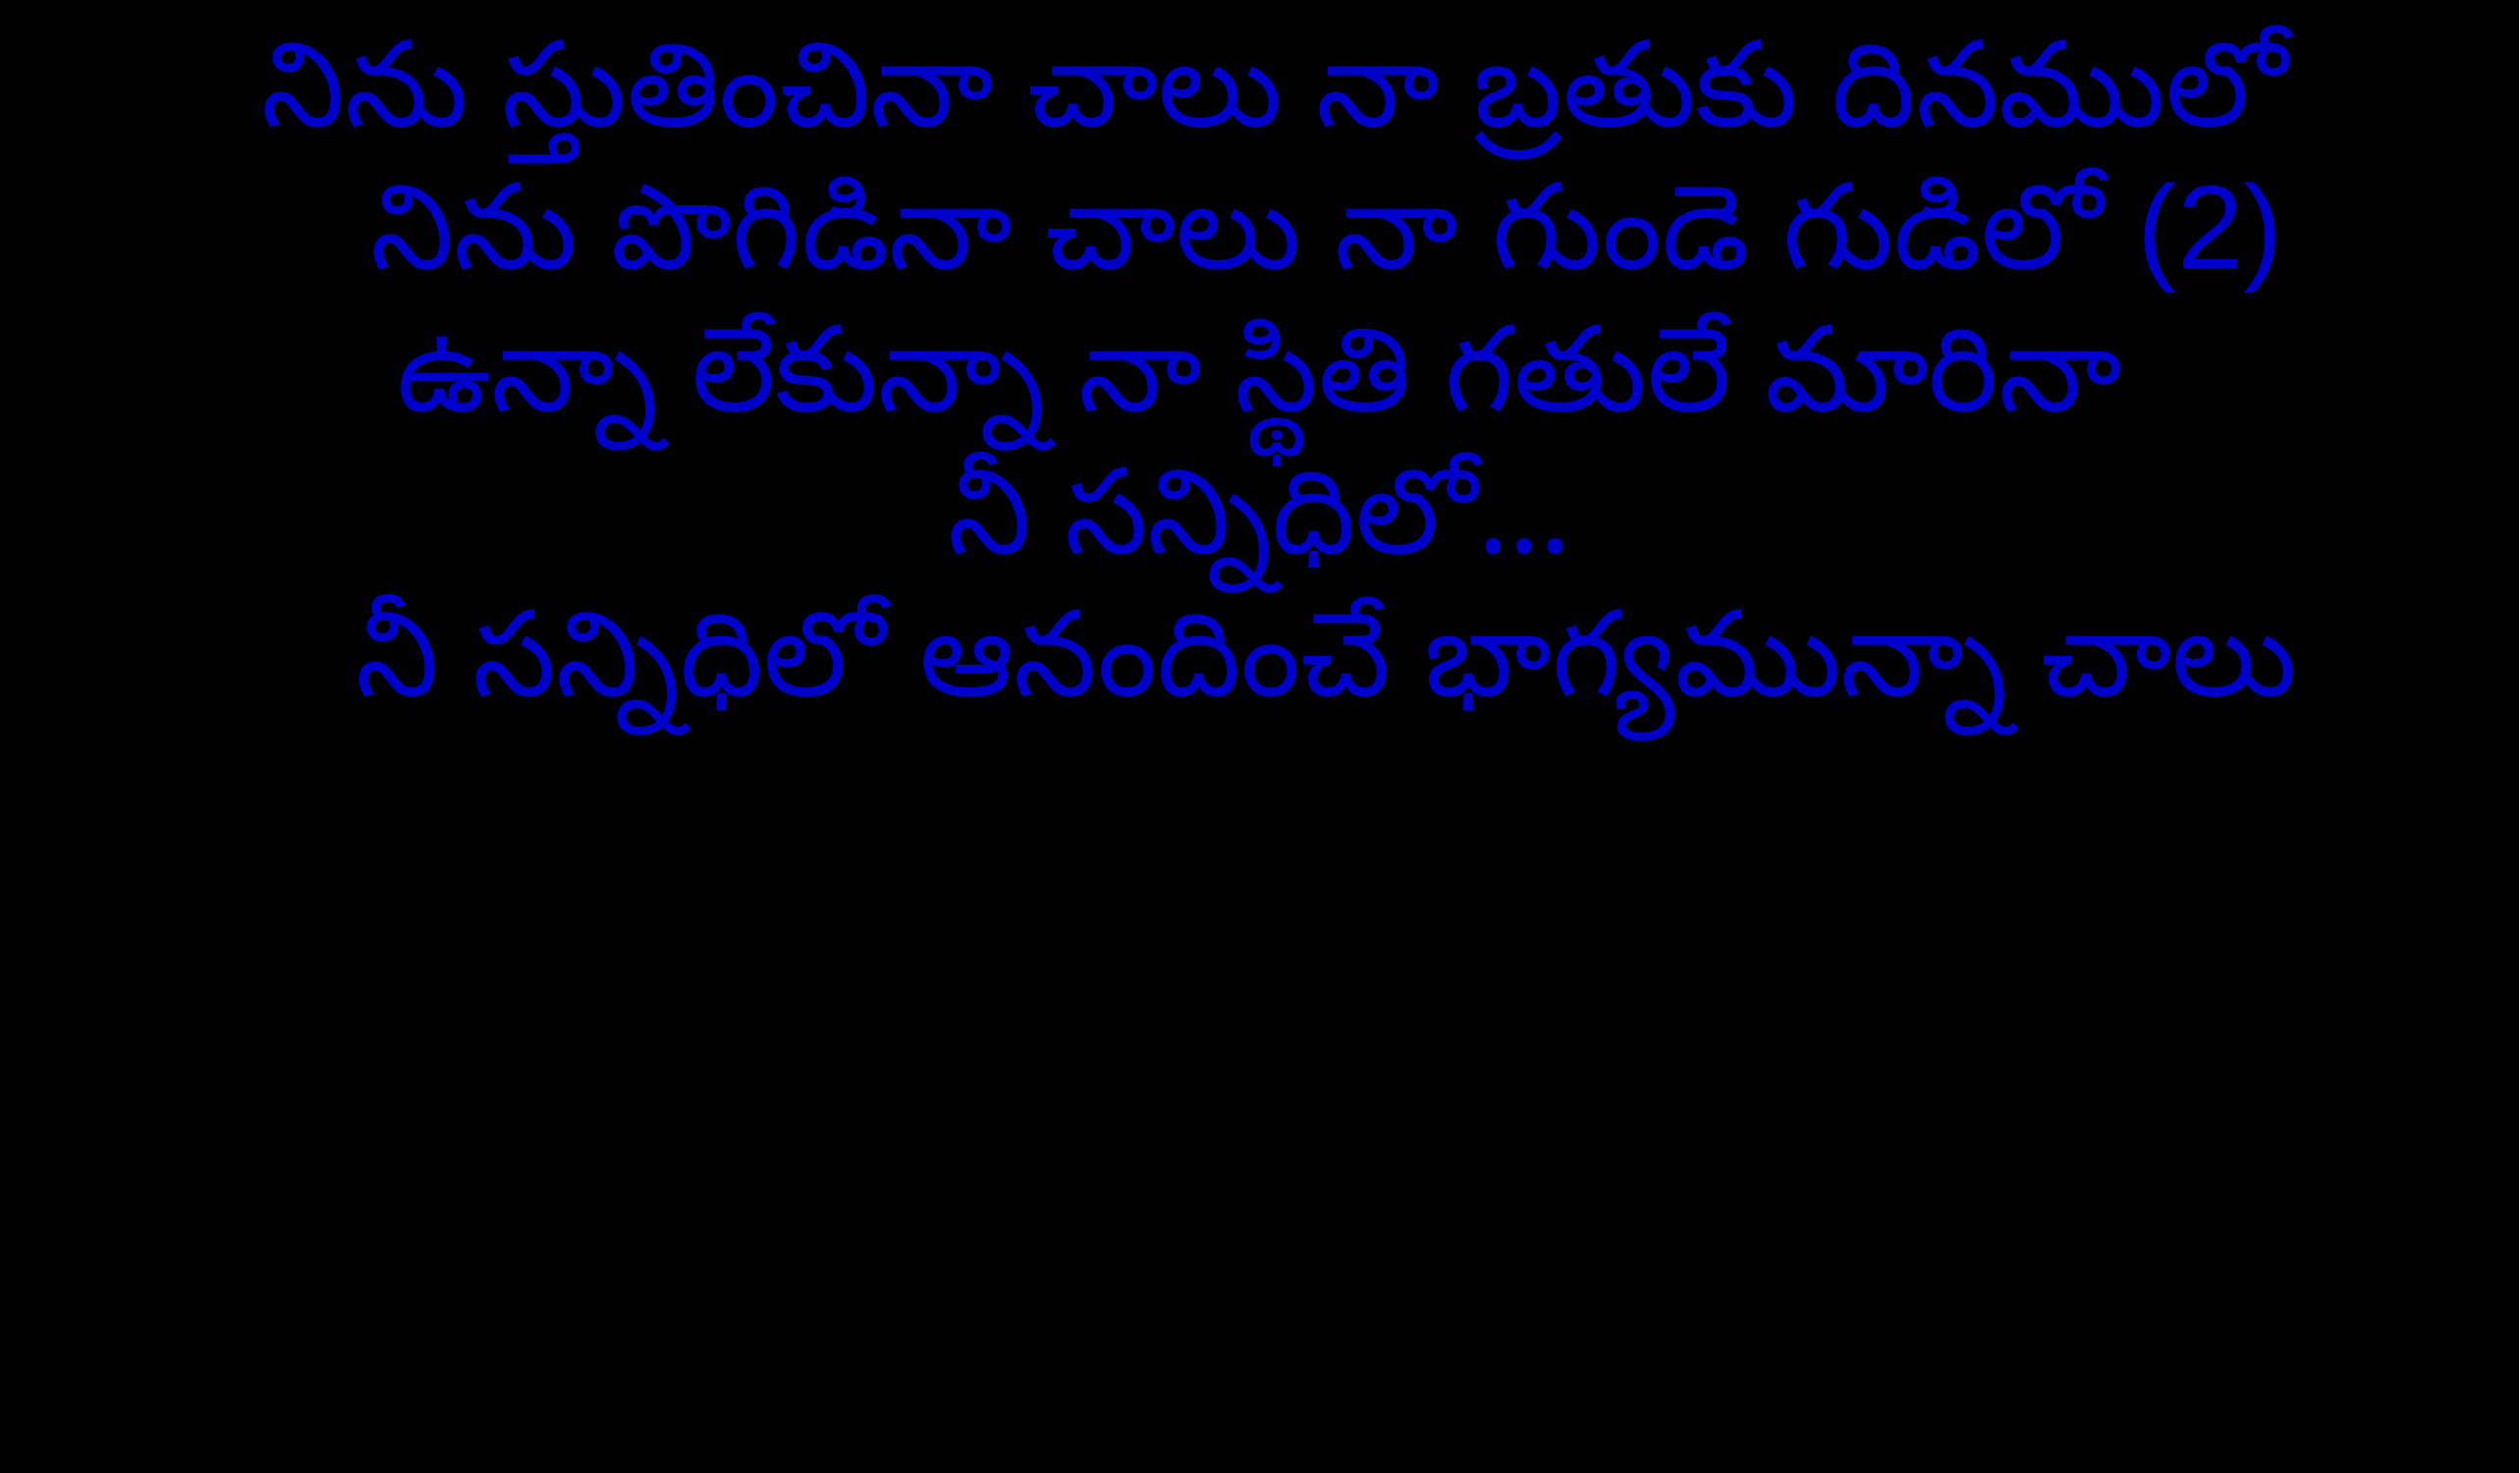

నిను స్తుతించినా చాలు నా బ్రతుకు దినములో
    నిను పొగిడినా చాలు నా గుండె గుడిలో (2)
ఉన్నా లేకున్నా నా స్థితి గతులే మారినా
నీ సన్నిధిలో…
     నీ సన్నిధిలో ఆనందించే భాగ్యమున్నా చాలు